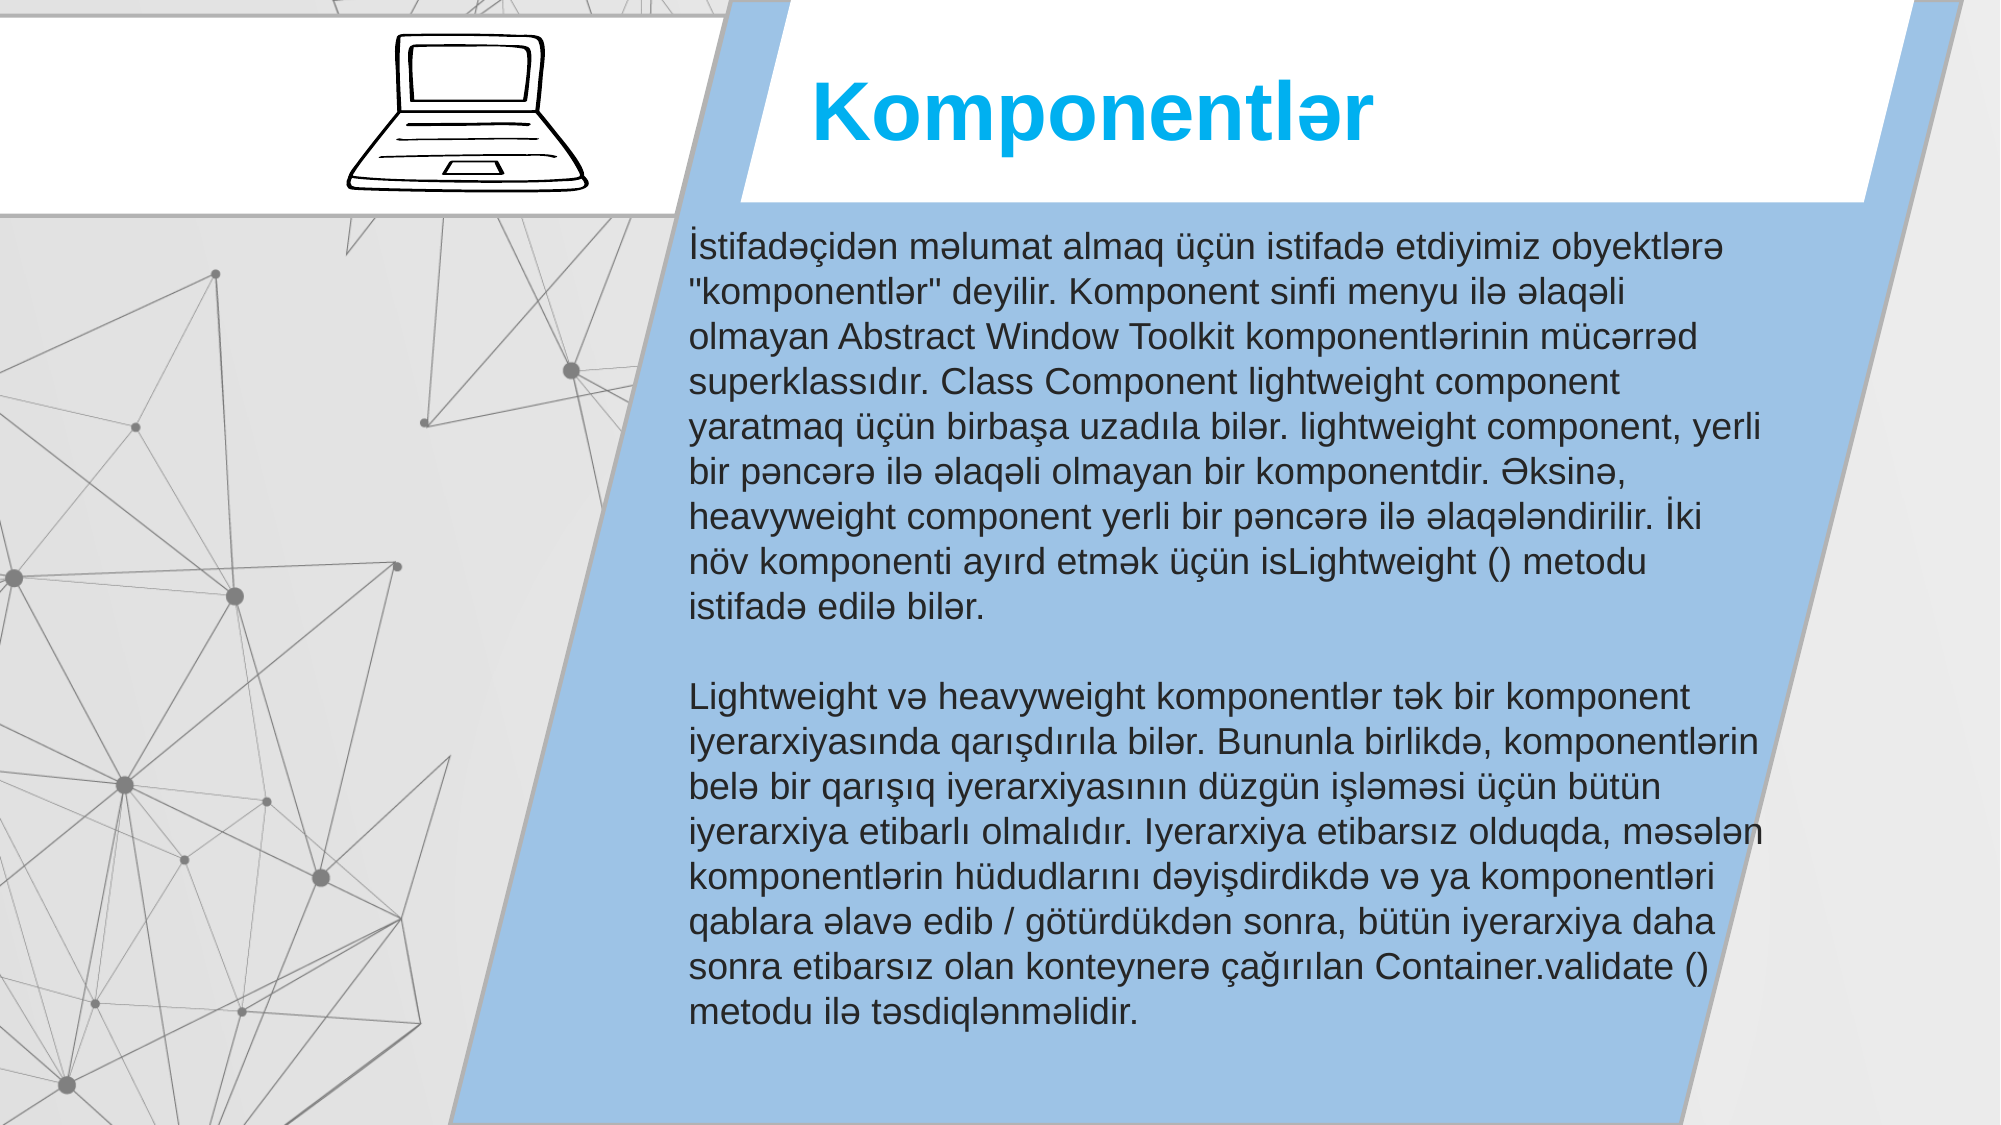

Komponentlər
İstifadəçidən məlumat almaq üçün istifadə etdiyimiz obyektlərə "komponentlər" deyilir. Komponent sinfi menyu ilə əlaqəli olmayan Abstract Window Toolkit komponentlərinin mücərrəd superklassıdır. Class Component lightweight component yaratmaq üçün birbaşa uzadıla bilər. lightweight component, yerli bir pəncərə ilə əlaqəli olmayan bir komponentdir. Əksinə, heavyweight component yerli bir pəncərə ilə əlaqələndirilir. İki növ komponenti ayırd etmək üçün isLightweight () metodu istifadə edilə bilər.

Lightweight və heavyweight komponentlər tək bir komponent iyerarxiyasında qarışdırıla bilər. Bununla birlikdə, komponentlərin belə bir qarışıq iyerarxiyasının düzgün işləməsi üçün bütün iyerarxiya etibarlı olmalıdır. Iyerarxiya etibarsız olduqda, məsələn komponentlərin hüdudlarını dəyişdirdikdə və ya komponentləri qablara əlavə edib / götürdükdən sonra, bütün iyerarxiya daha sonra etibarsız olan konteynerə çağırılan Container.validate () metodu ilə təsdiqlənməlidir.